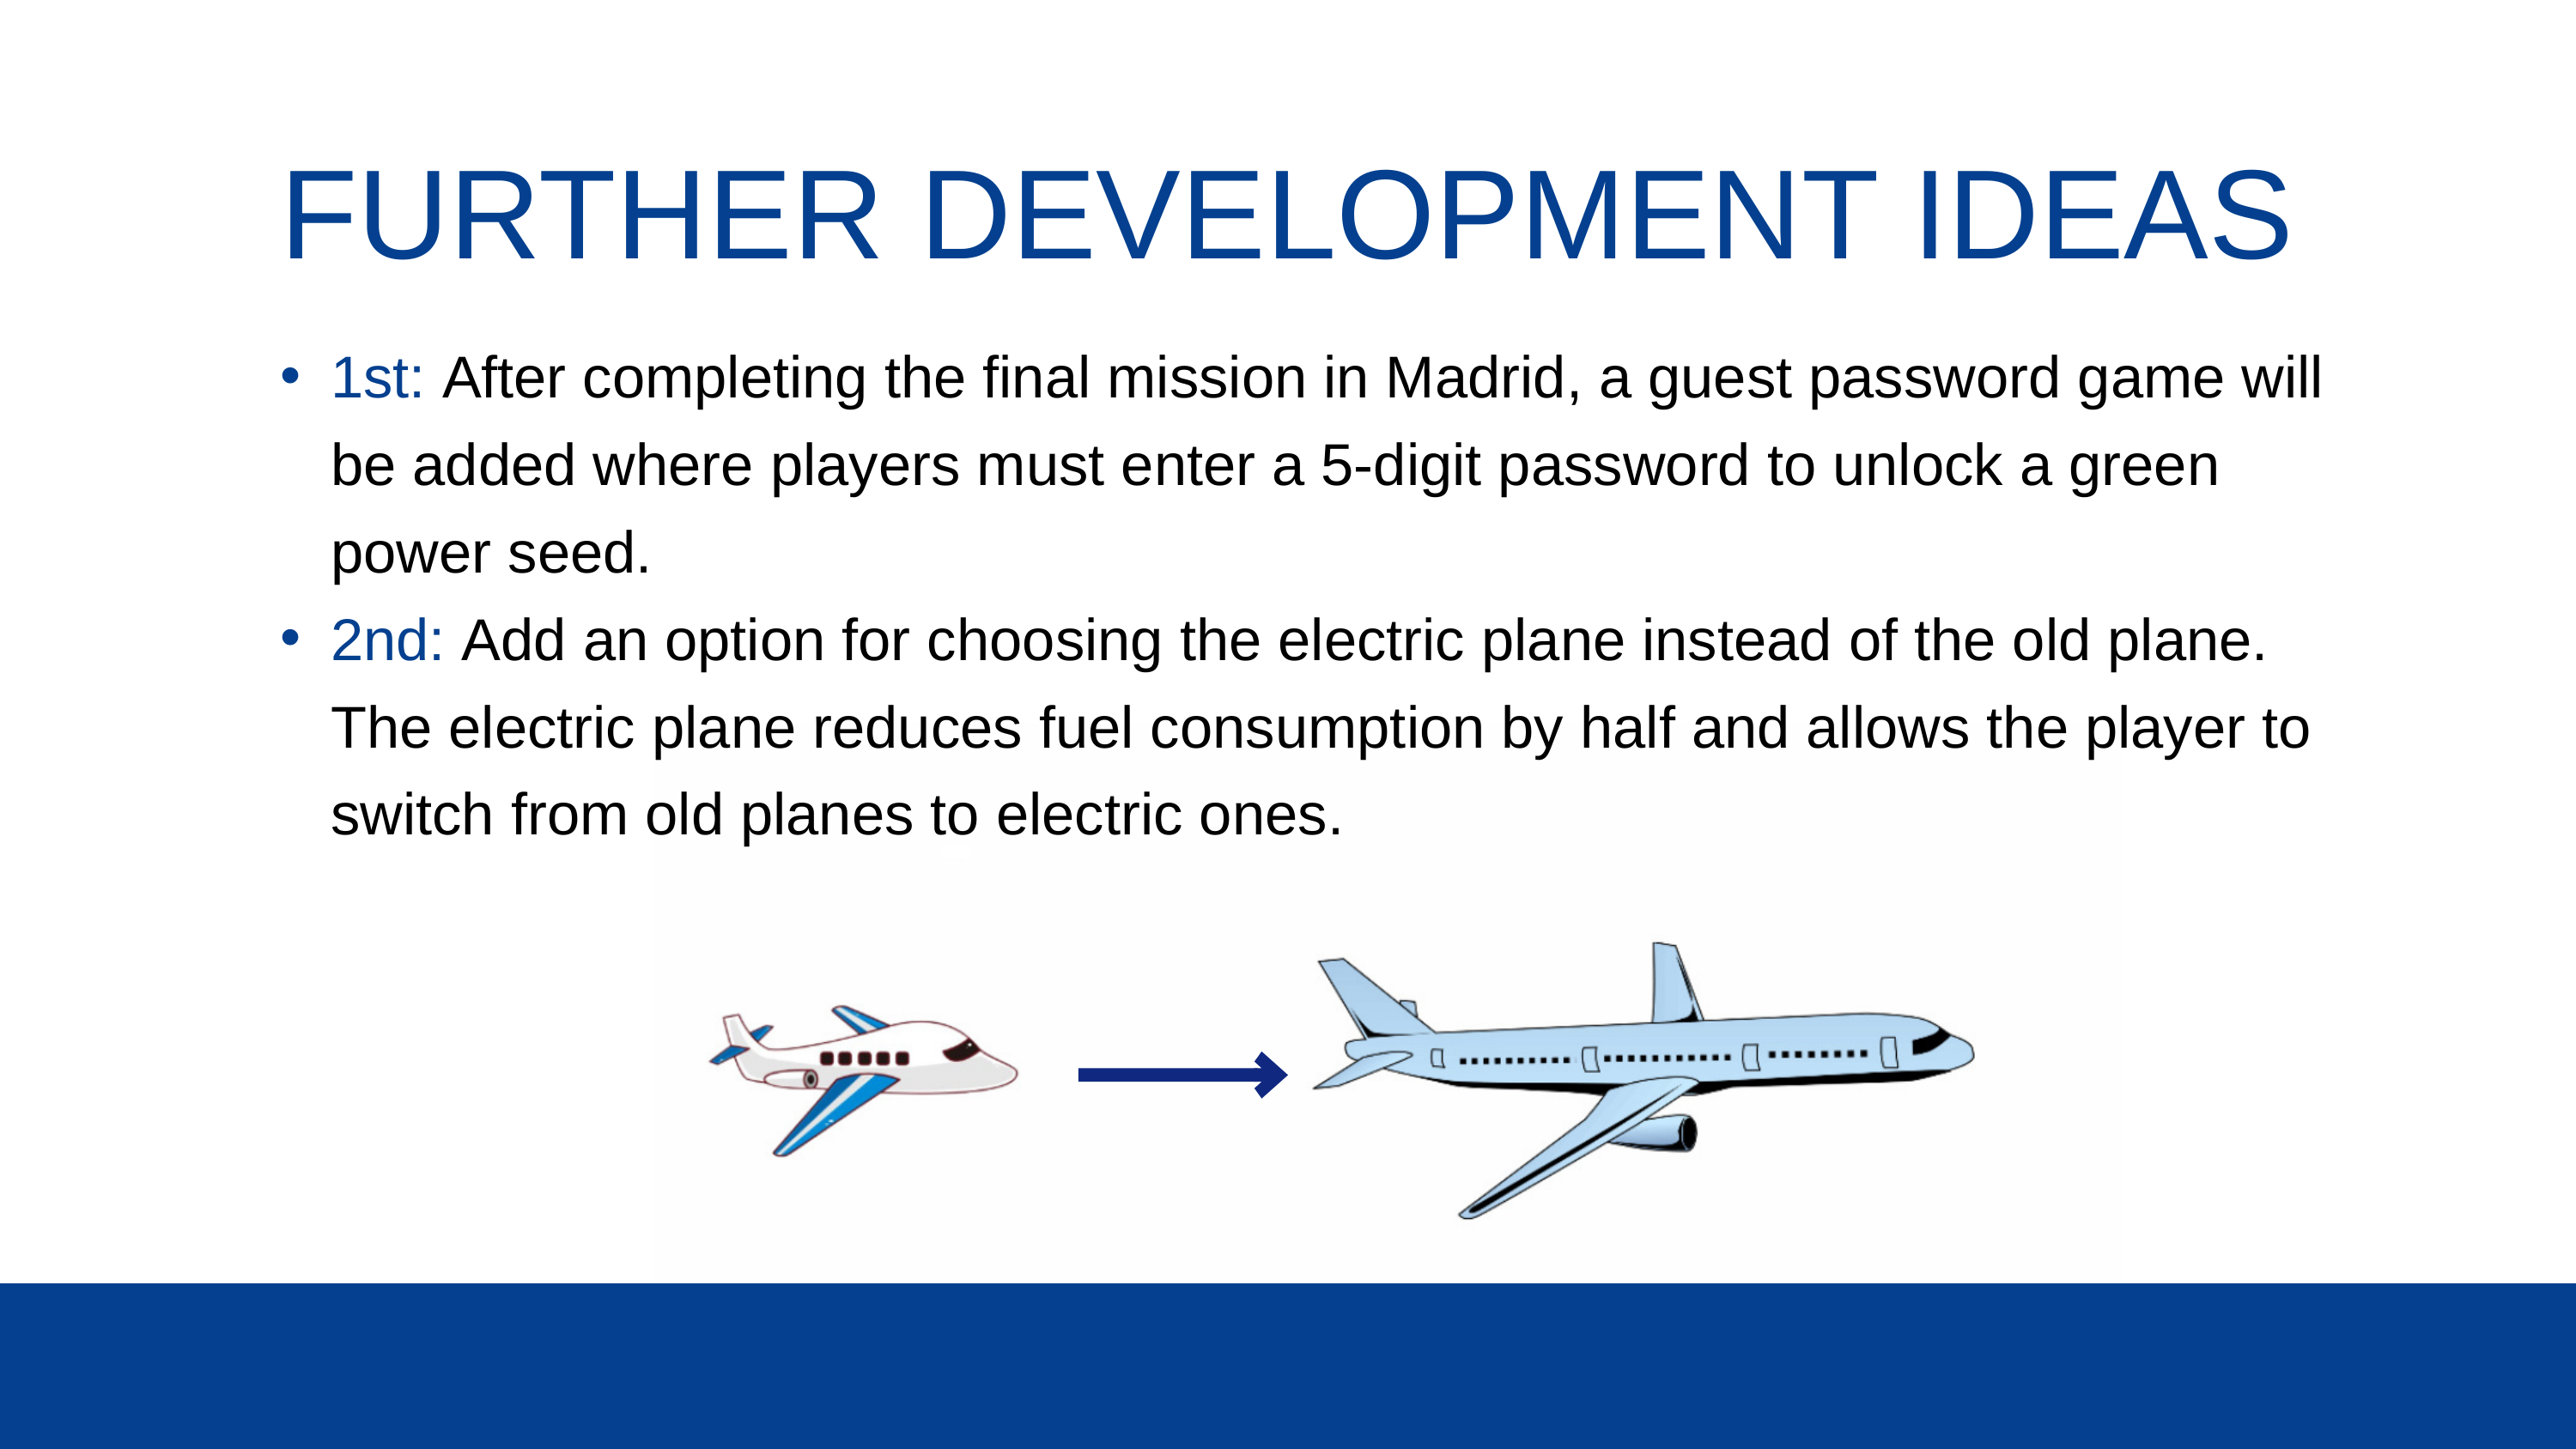

FURTHER DEVELOPMENT IDEAS
1st: After completing the final mission in Madrid, a guest password game will be added where players must enter a 5-digit password to unlock a green power seed.
2nd: Add an option for choosing the electric plane instead of the old plane. The electric plane reduces fuel consumption by half and allows the player to switch from old planes to electric ones.